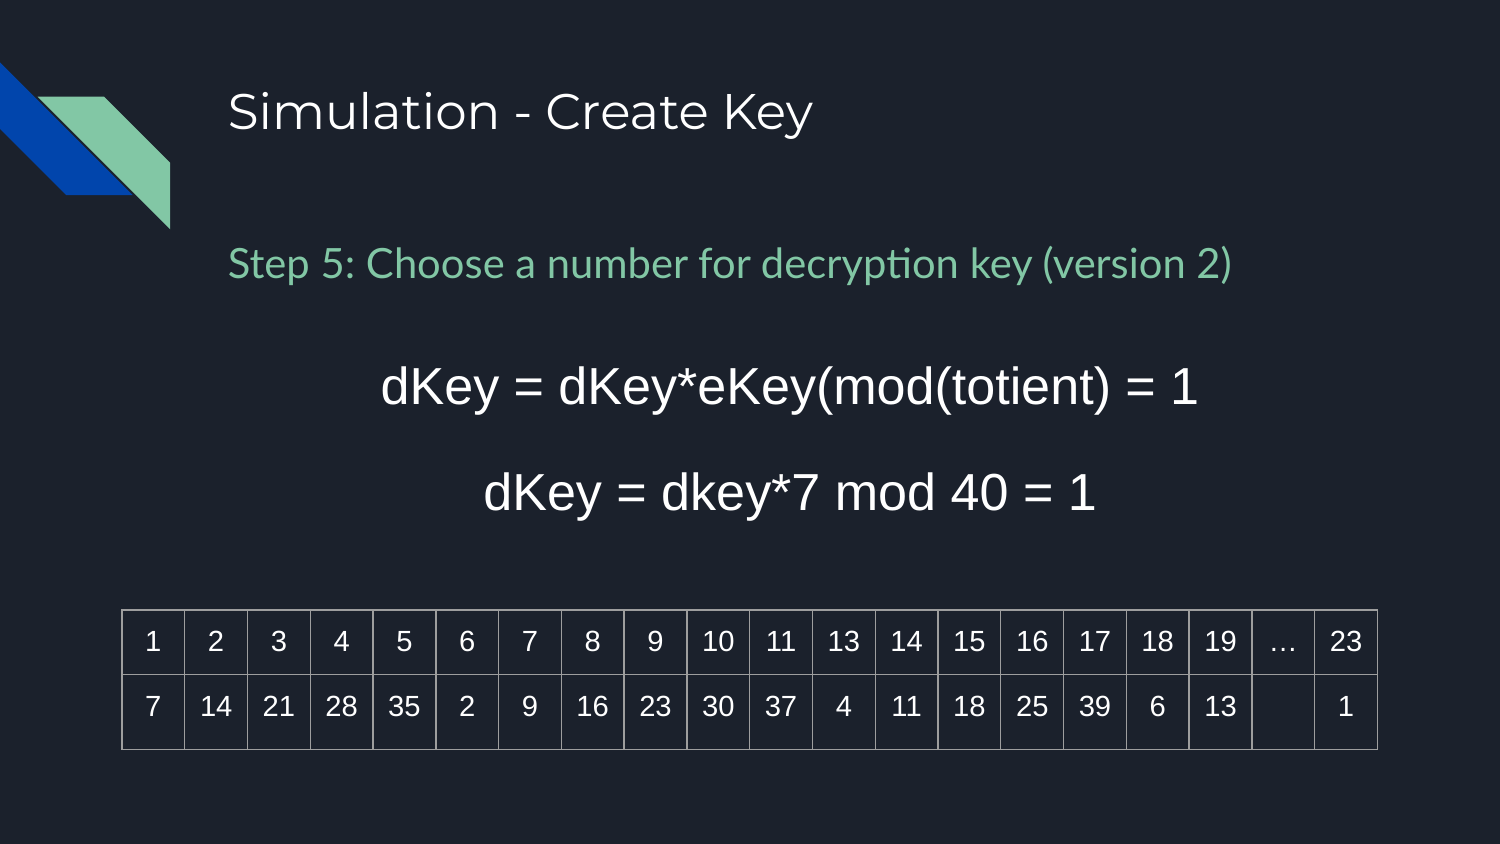

# Simulation - Create Key
Step 5: Choose a number for decryption key (version 2)
dKey = dKey*eKey(mod(totient) = 1
 dKey = dkey*7 mod 40 = 1
| 1 | 2 | 3 | 4 | 5 | 6 | 7 | 8 | 9 | 10 | 11 | 13 | 14 | 15 | 16 | 17 | 18 | 19 | … | 23 |
| --- | --- | --- | --- | --- | --- | --- | --- | --- | --- | --- | --- | --- | --- | --- | --- | --- | --- | --- | --- |
| 7 | 14 | 21 | 28 | 35 | 2 | 9 | 16 | 23 | 30 | 37 | 4 | 11 | 18 | 25 | 39 | 6 | 13 |  | 1 |